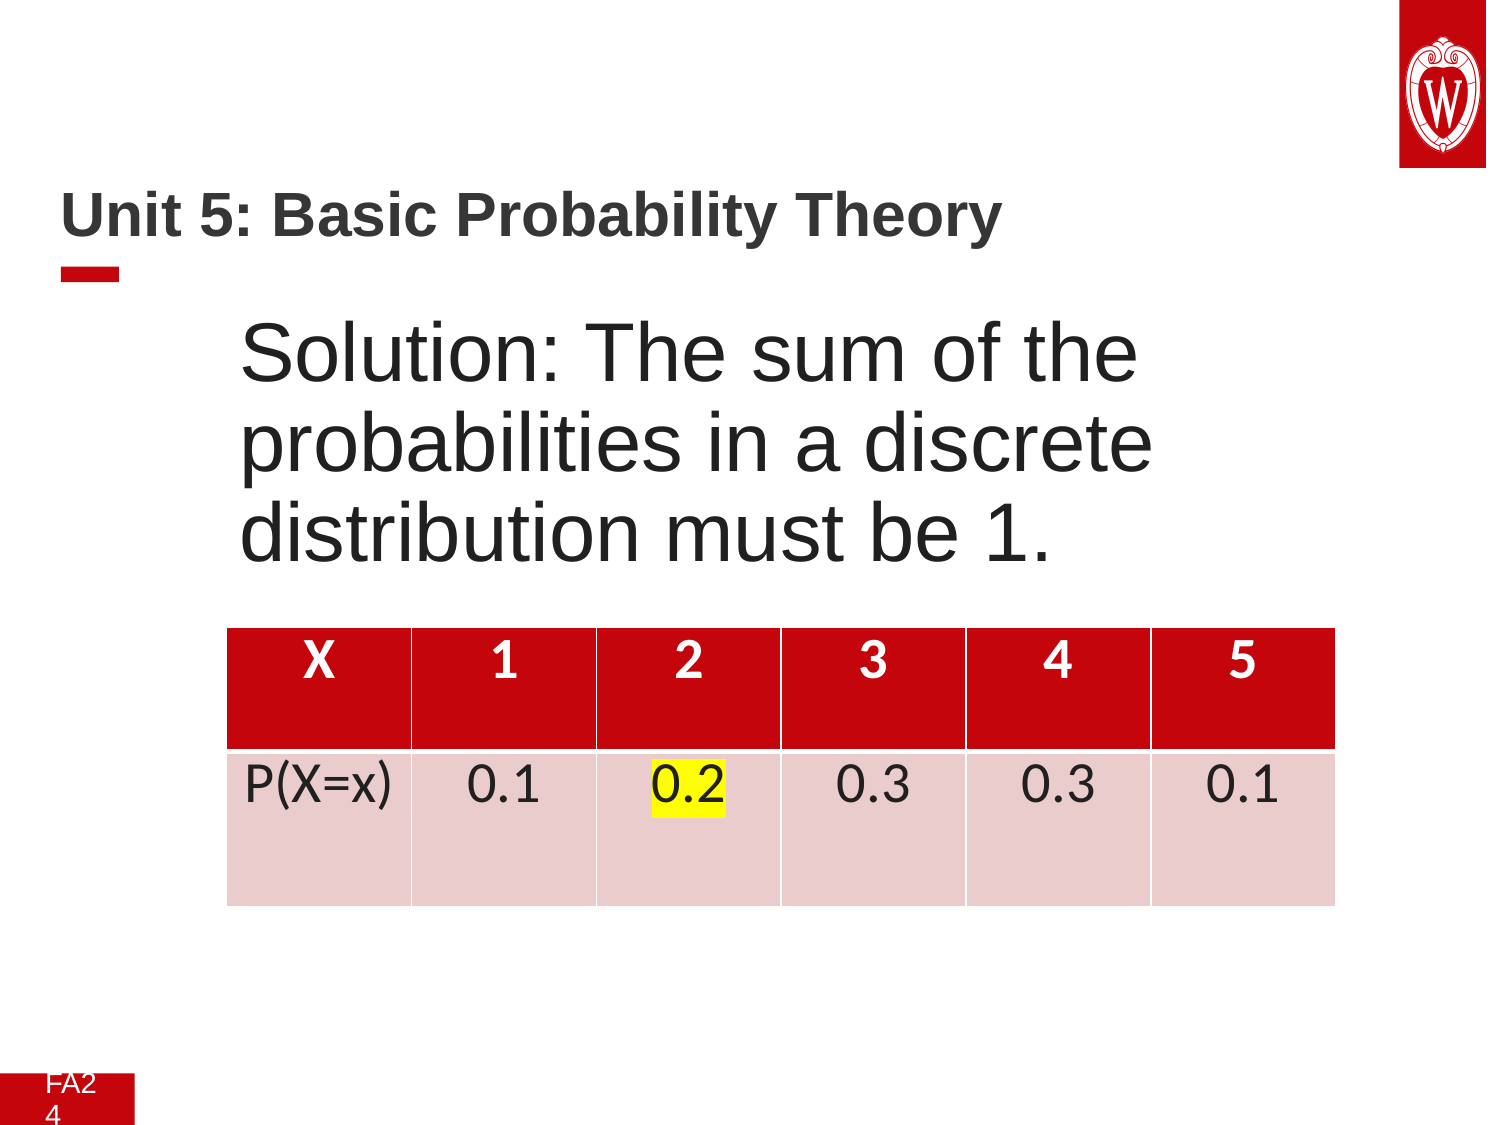

# Unit 5: Basic Probability Theory
Solution: The sum of the probabilities in a discrete distribution must be 1.
| X | 1 | 2 | 3 | 4 | 5 |
| --- | --- | --- | --- | --- | --- |
| P(X=x) | 0.1 | 0.2 | 0.3 | 0.3 | 0.1 |
FA24